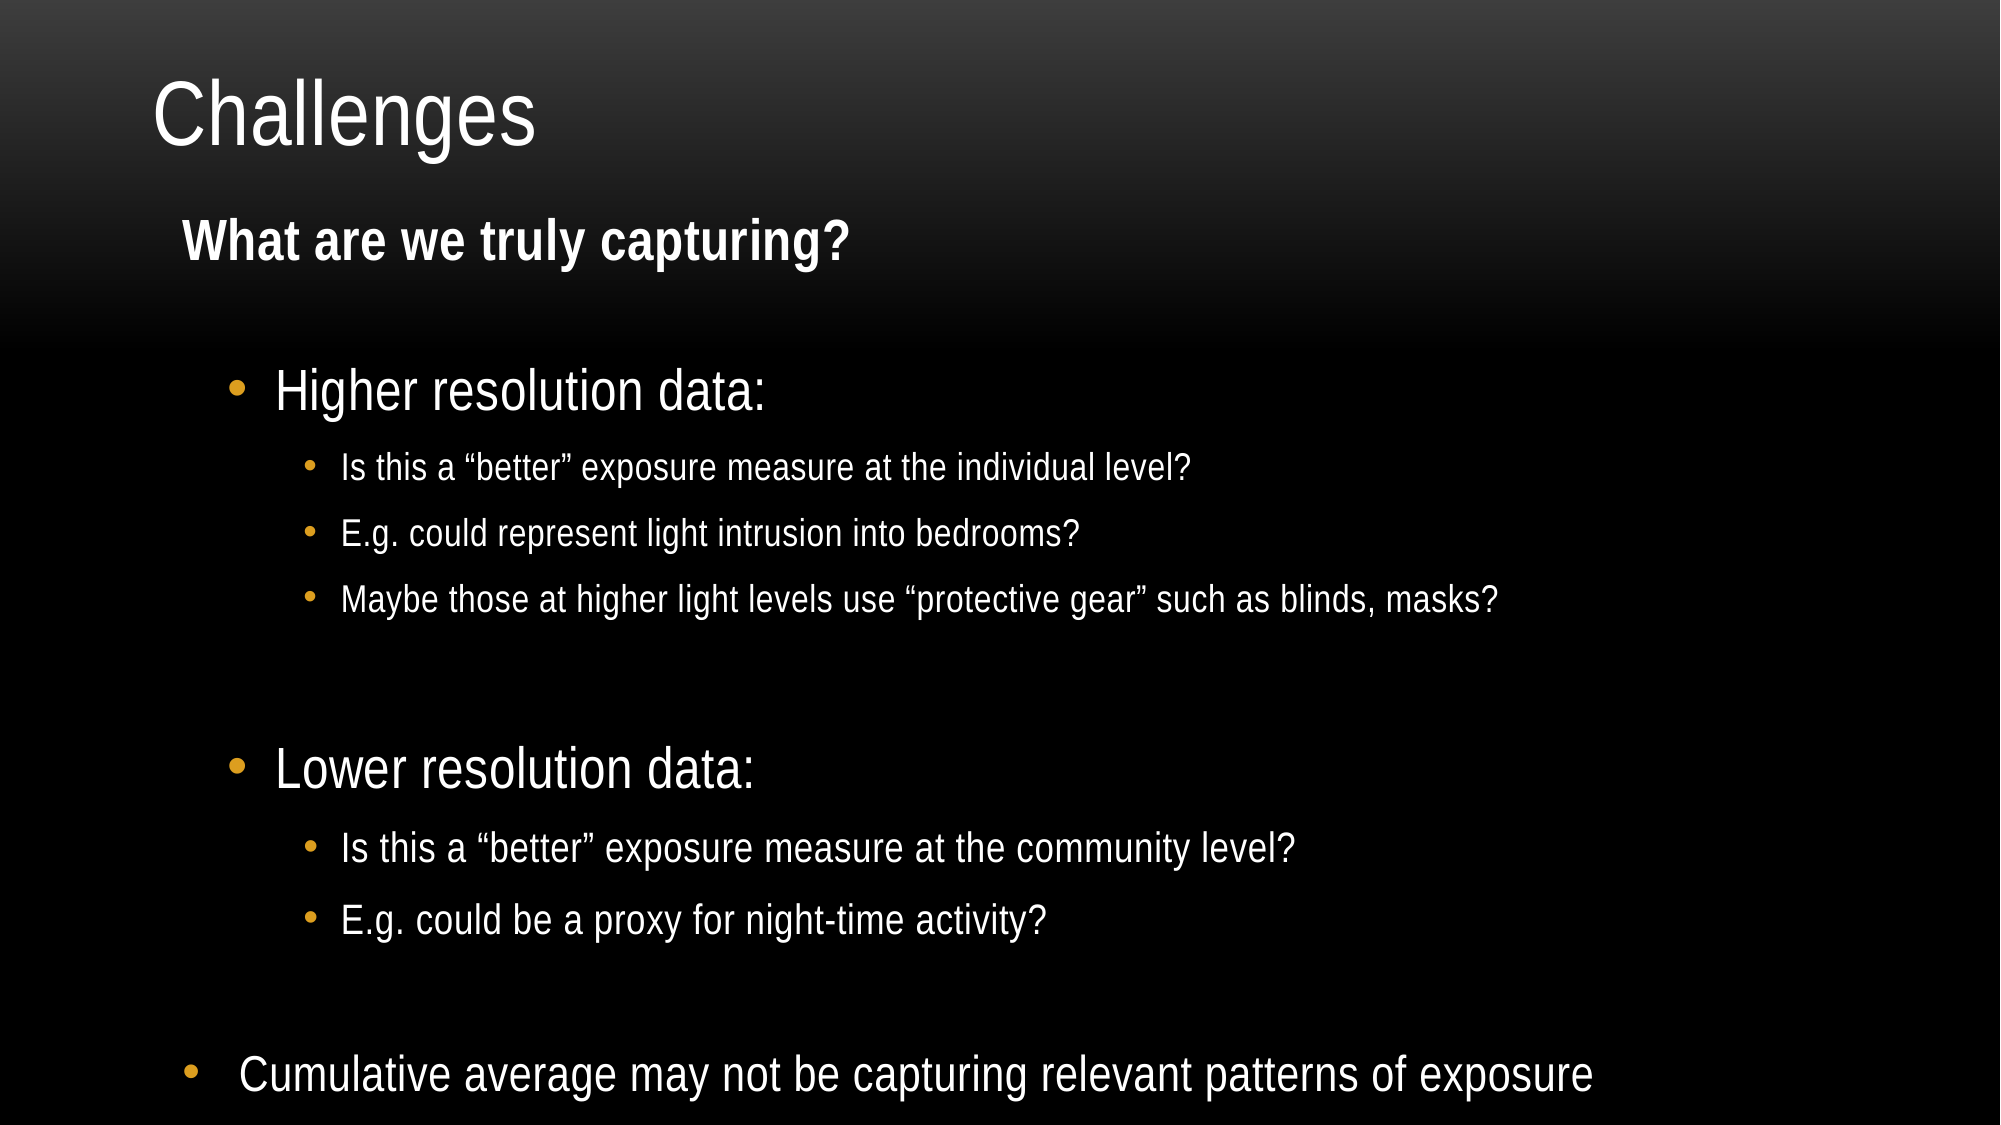

# Challenges
What are we truly capturing?

Higher resolution data:
Is this a “better” exposure measure at the individual level?
E.g. could represent light intrusion into bedrooms?
Maybe those at higher light levels use “protective gear” such as blinds, masks?

Lower resolution data:
Is this a “better” exposure measure at the community level?
E.g. could be a proxy for night-time activity?

Cumulative average may not be capturing relevant patterns of exposure